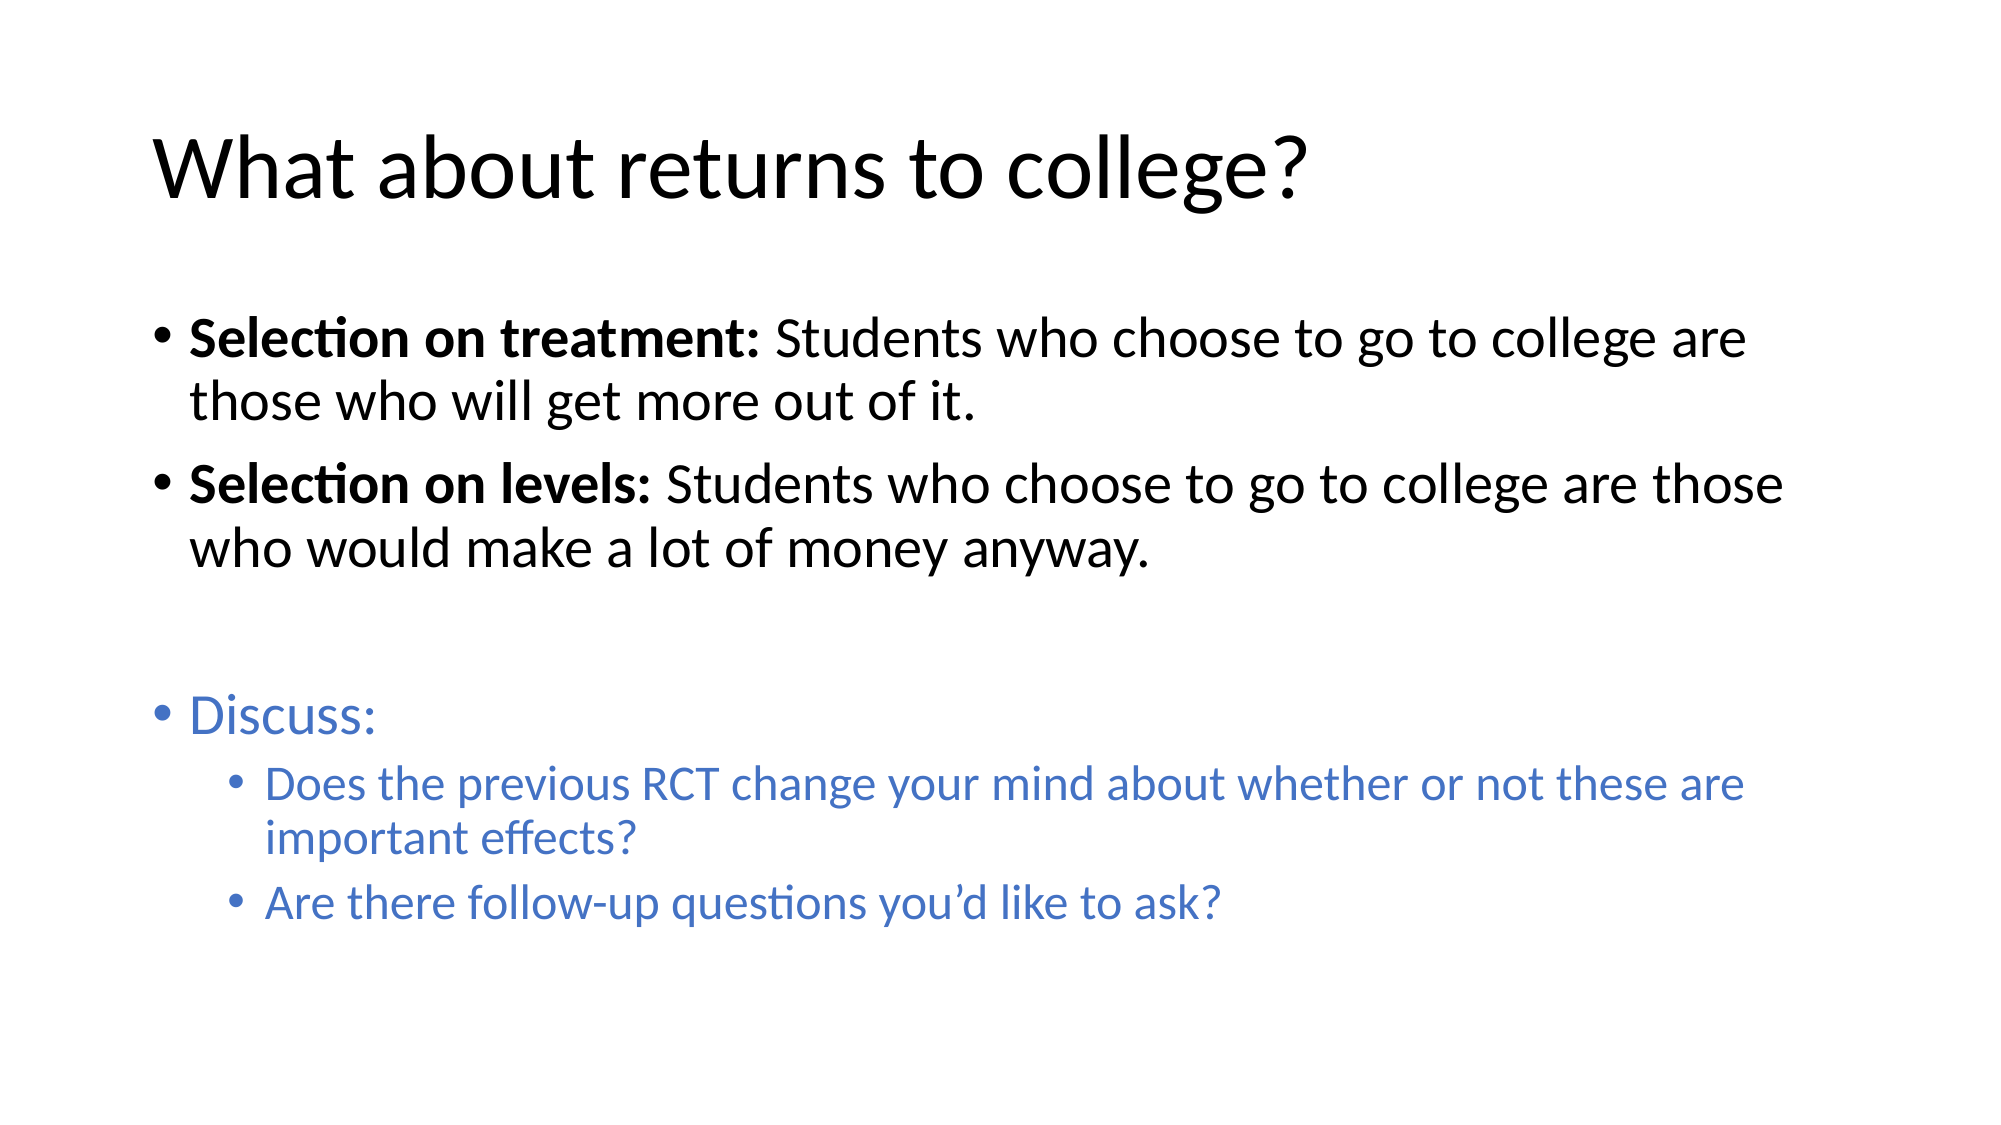

# What about returns to college?
Selection on treatment: Students who choose to go to college are those who will get more out of it.
Selection on levels: Students who choose to go to college are those who would make a lot of money anyway.

Discuss:
Does the previous RCT change your mind about whether or not these are important effects?
Are there follow-up questions you’d like to ask?